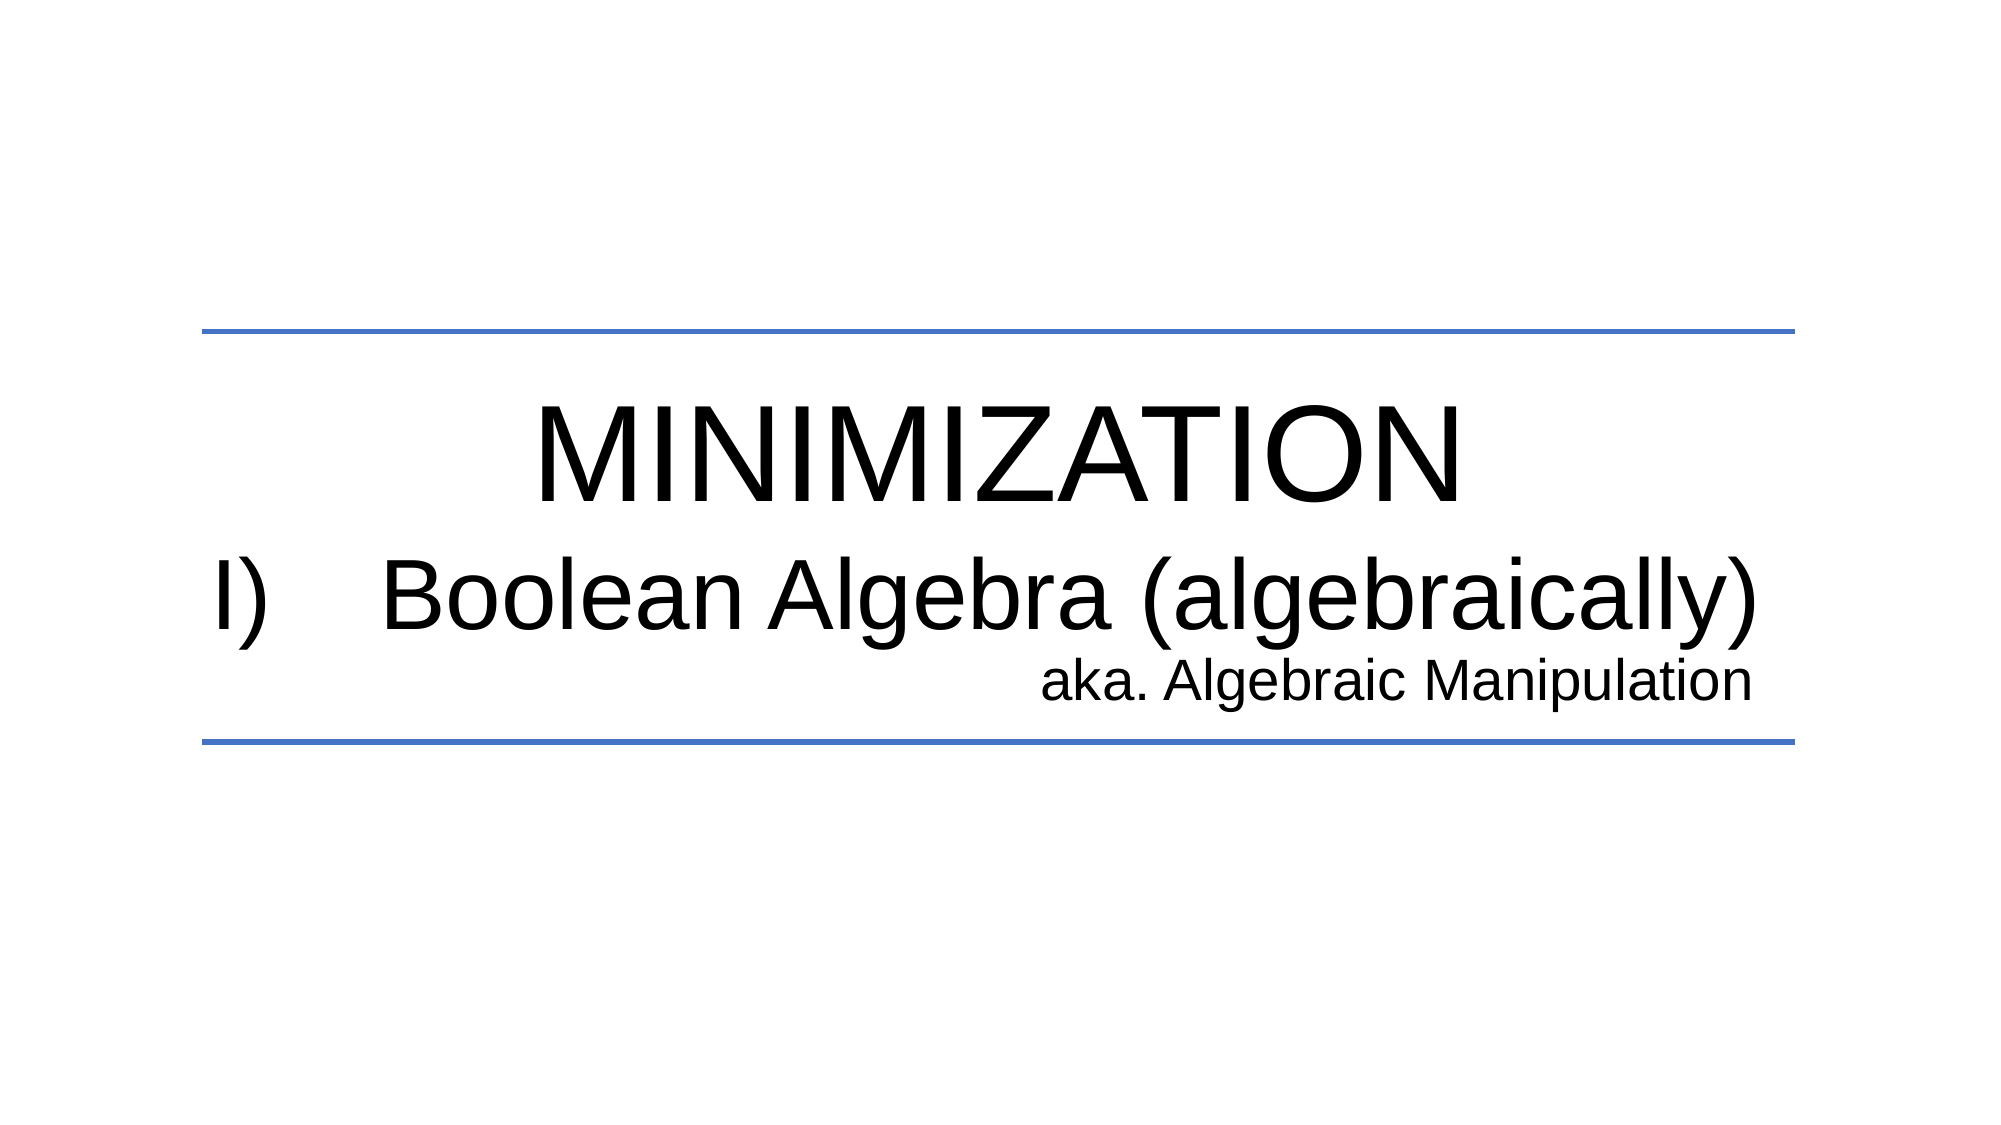

Minimization
Boolean Algebra (algebraically)
aka. Algebraic Manipulation